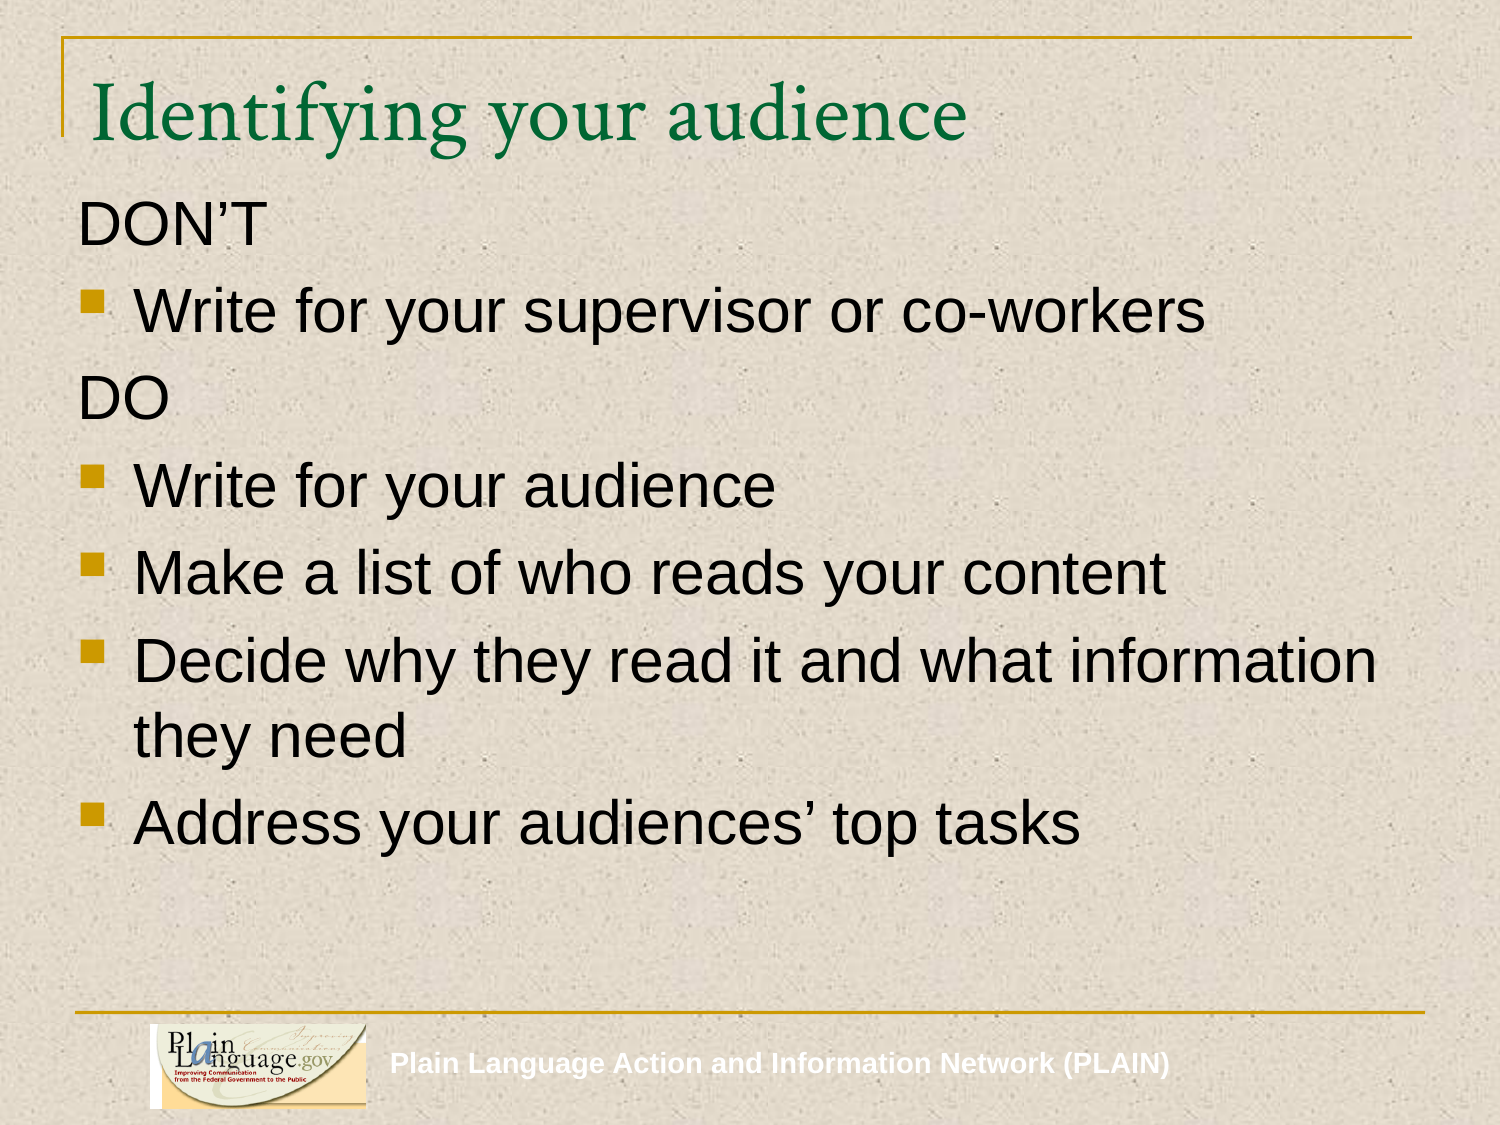

# Identifying your audience
DON’T
Write for your supervisor or co-workers
DO
Write for your audience
Make a list of who reads your content
Decide why they read it and what information they need
Address your audiences’ top tasks